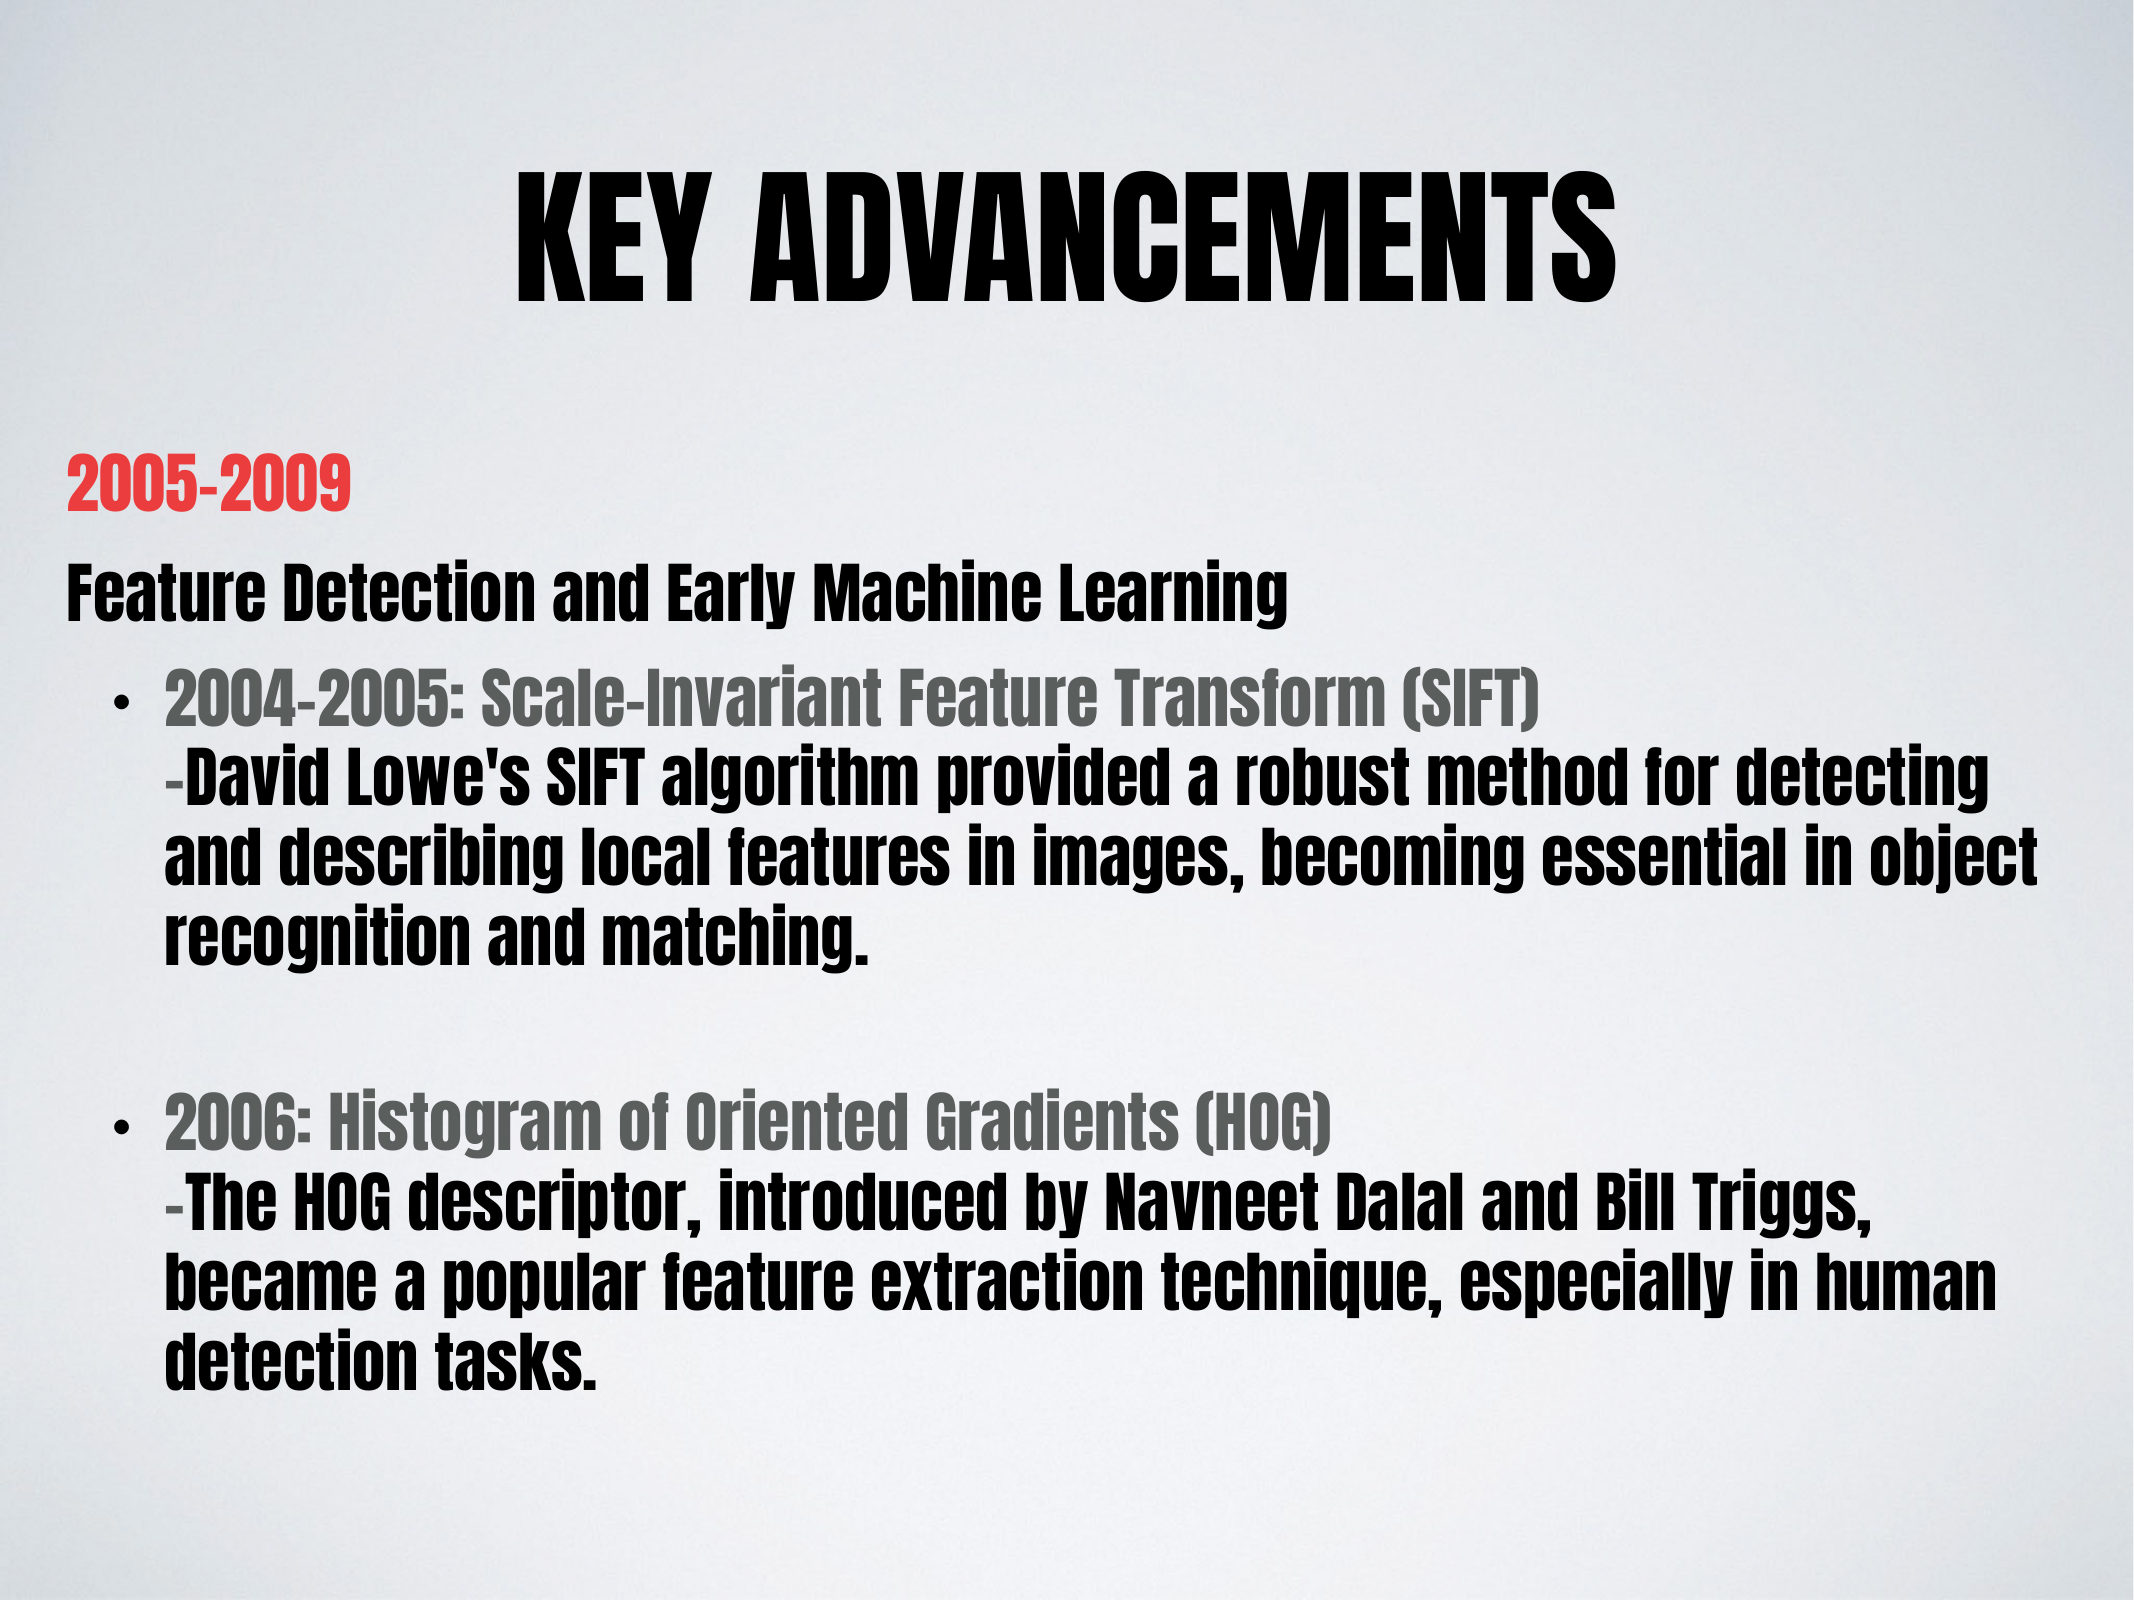

# Key advancements
2005-2009
Feature Detection and Early Machine Learning
2004-2005: Scale-Invariant Feature Transform (SIFT)
-David Lowe's SIFT algorithm provided a robust method for detecting and describing local features in images, becoming essential in object recognition and matching.
2006: Histogram of Oriented Gradients (HOG)
-The HOG descriptor, introduced by Navneet Dalal and Bill Triggs, became a popular feature extraction technique, especially in human detection tasks.